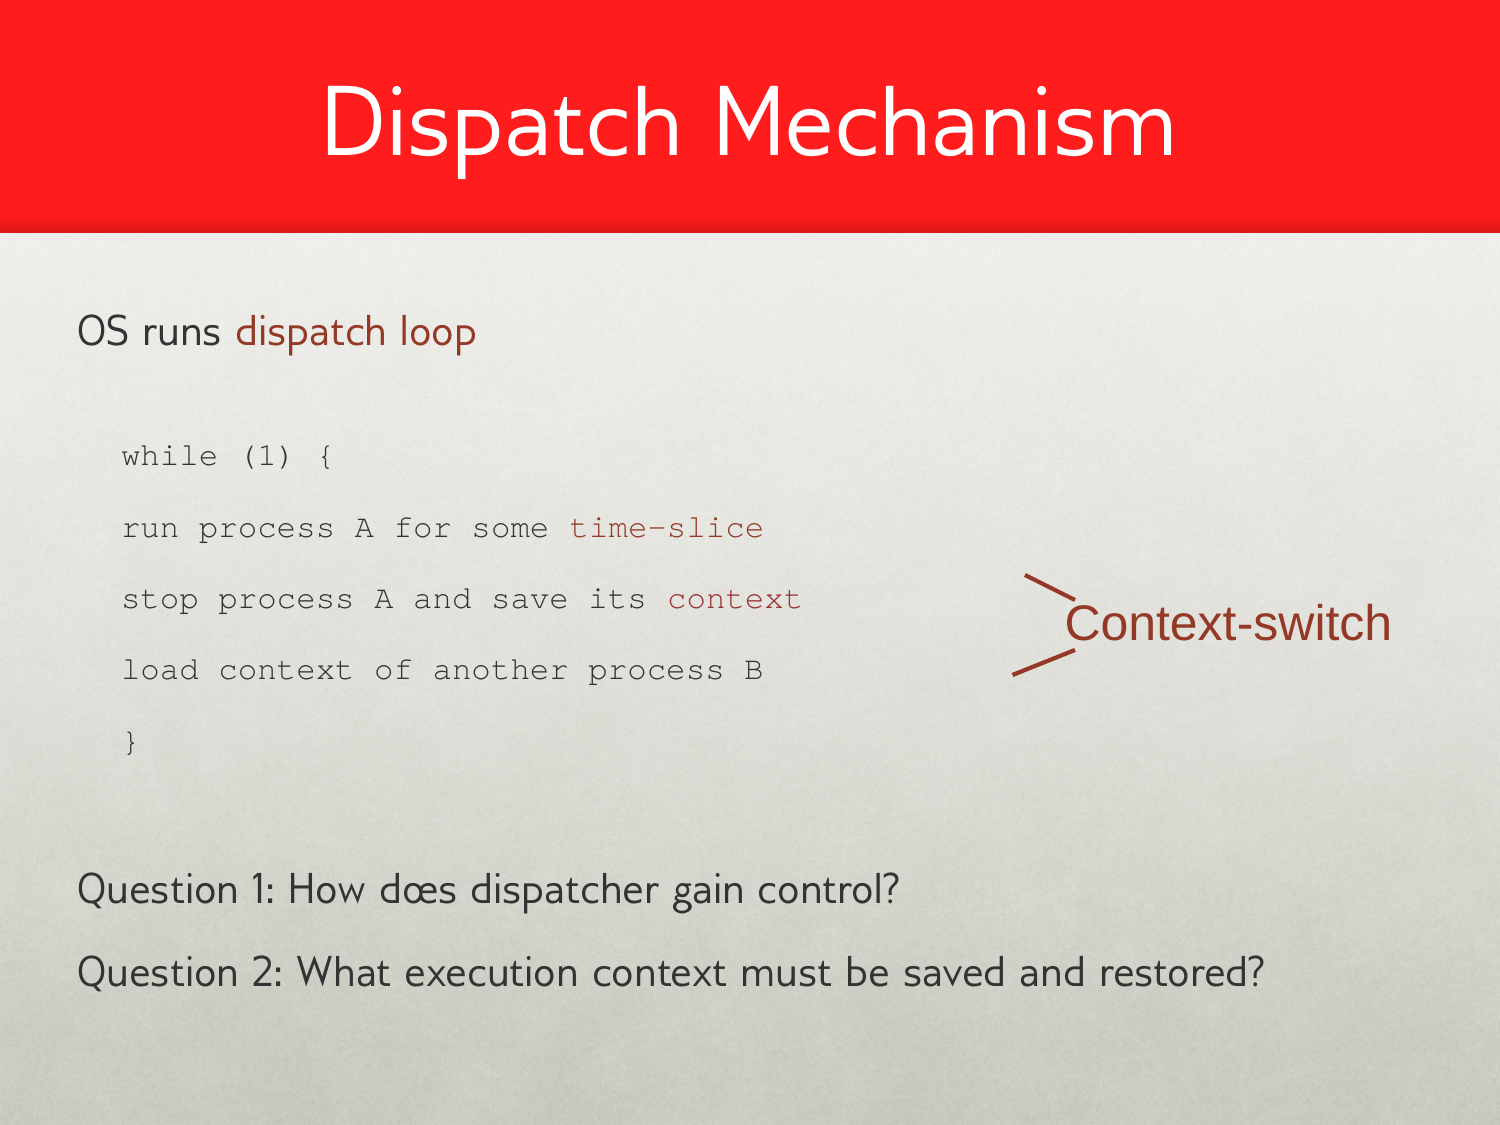

# Dispatch Mechanism
OS runs dispatch loop
while (1) {
		run process A for some time-slice
		stop process A and save its context
		load context of another process B
	}

Question 1: How does dispatcher gain control?
Question 2: What execution context must be saved and restored?

Context-switch